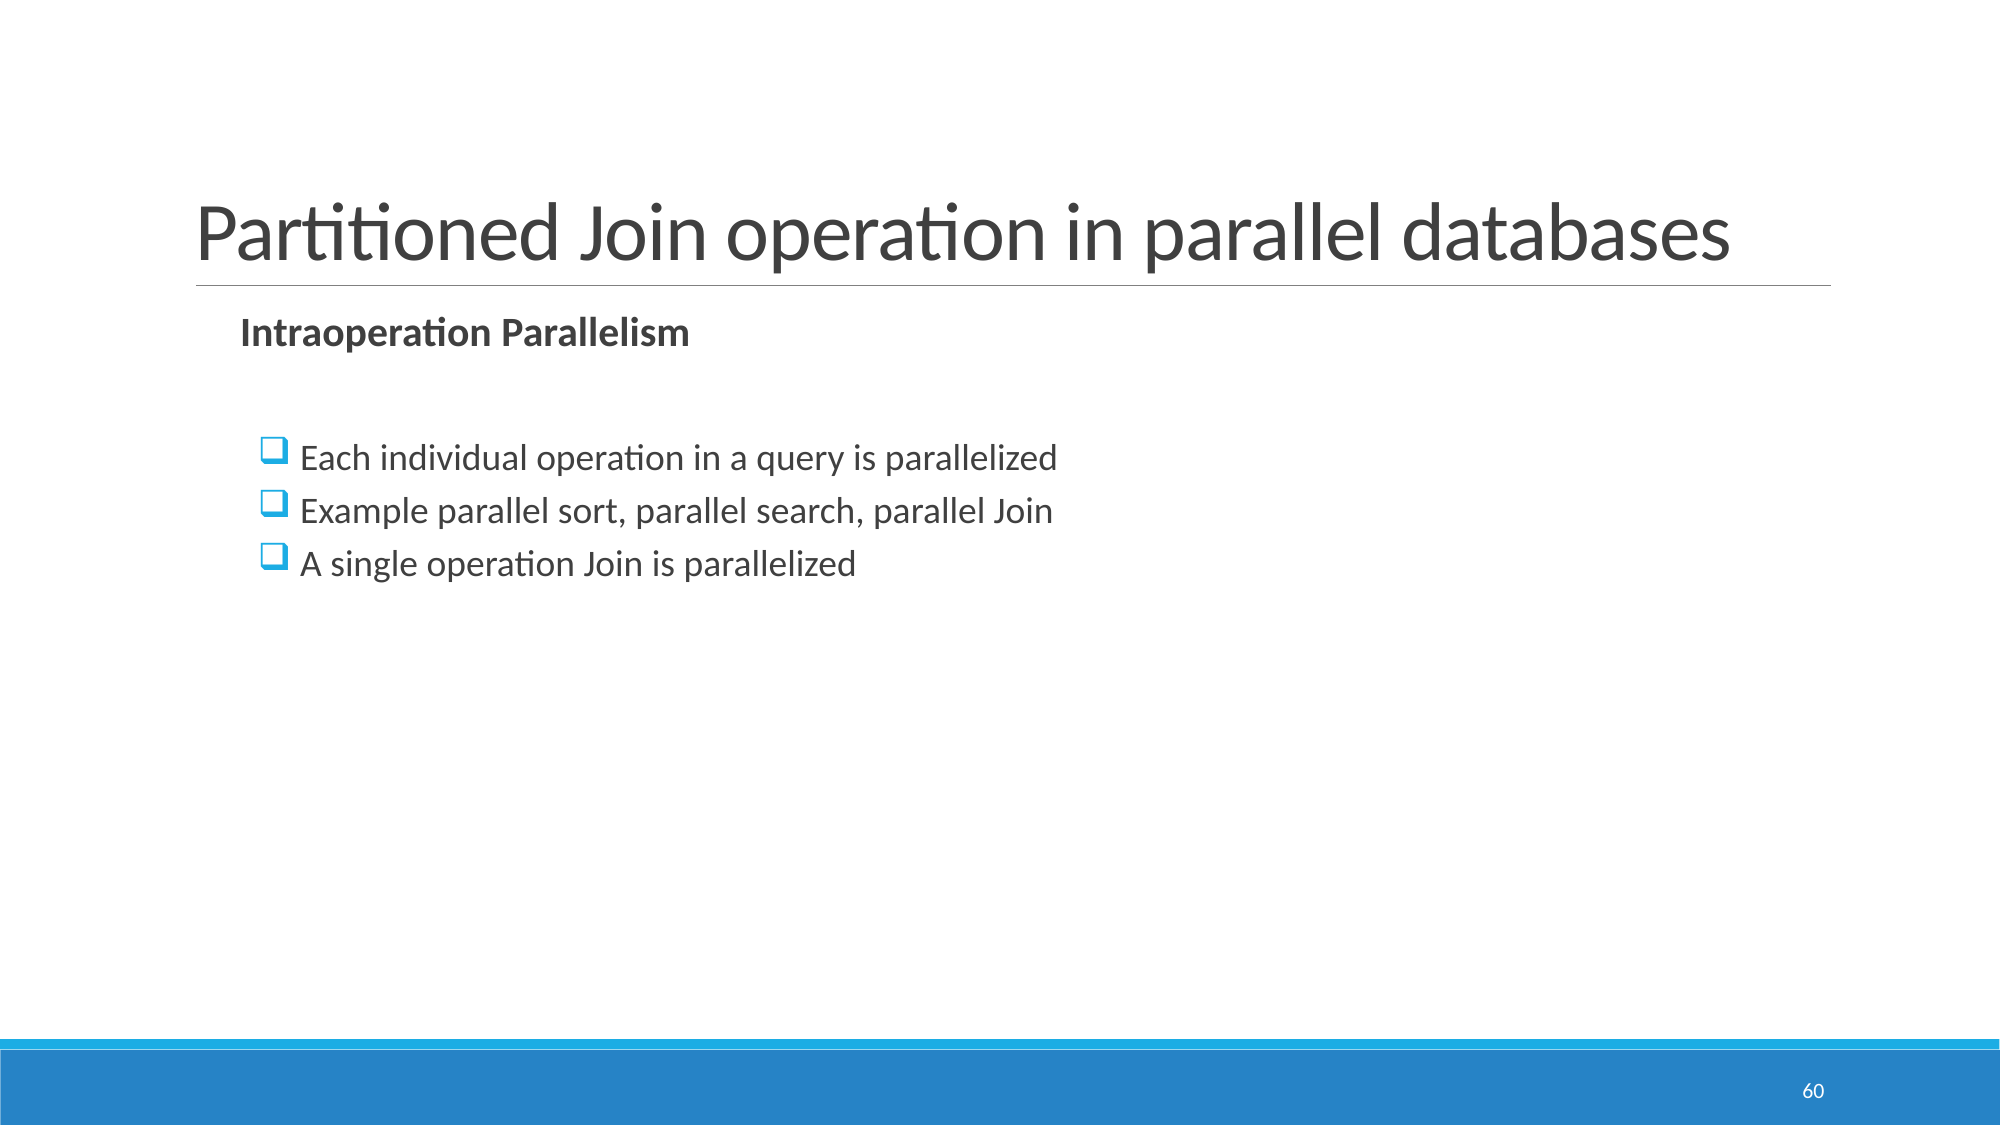

# Partitioned Join operation in parallel databases
Intraoperation Parallelism

 Each individual operation in a query is parallelized
 Example parallel sort, parallel search, parallel Join
 A single operation Join is parallelized

60